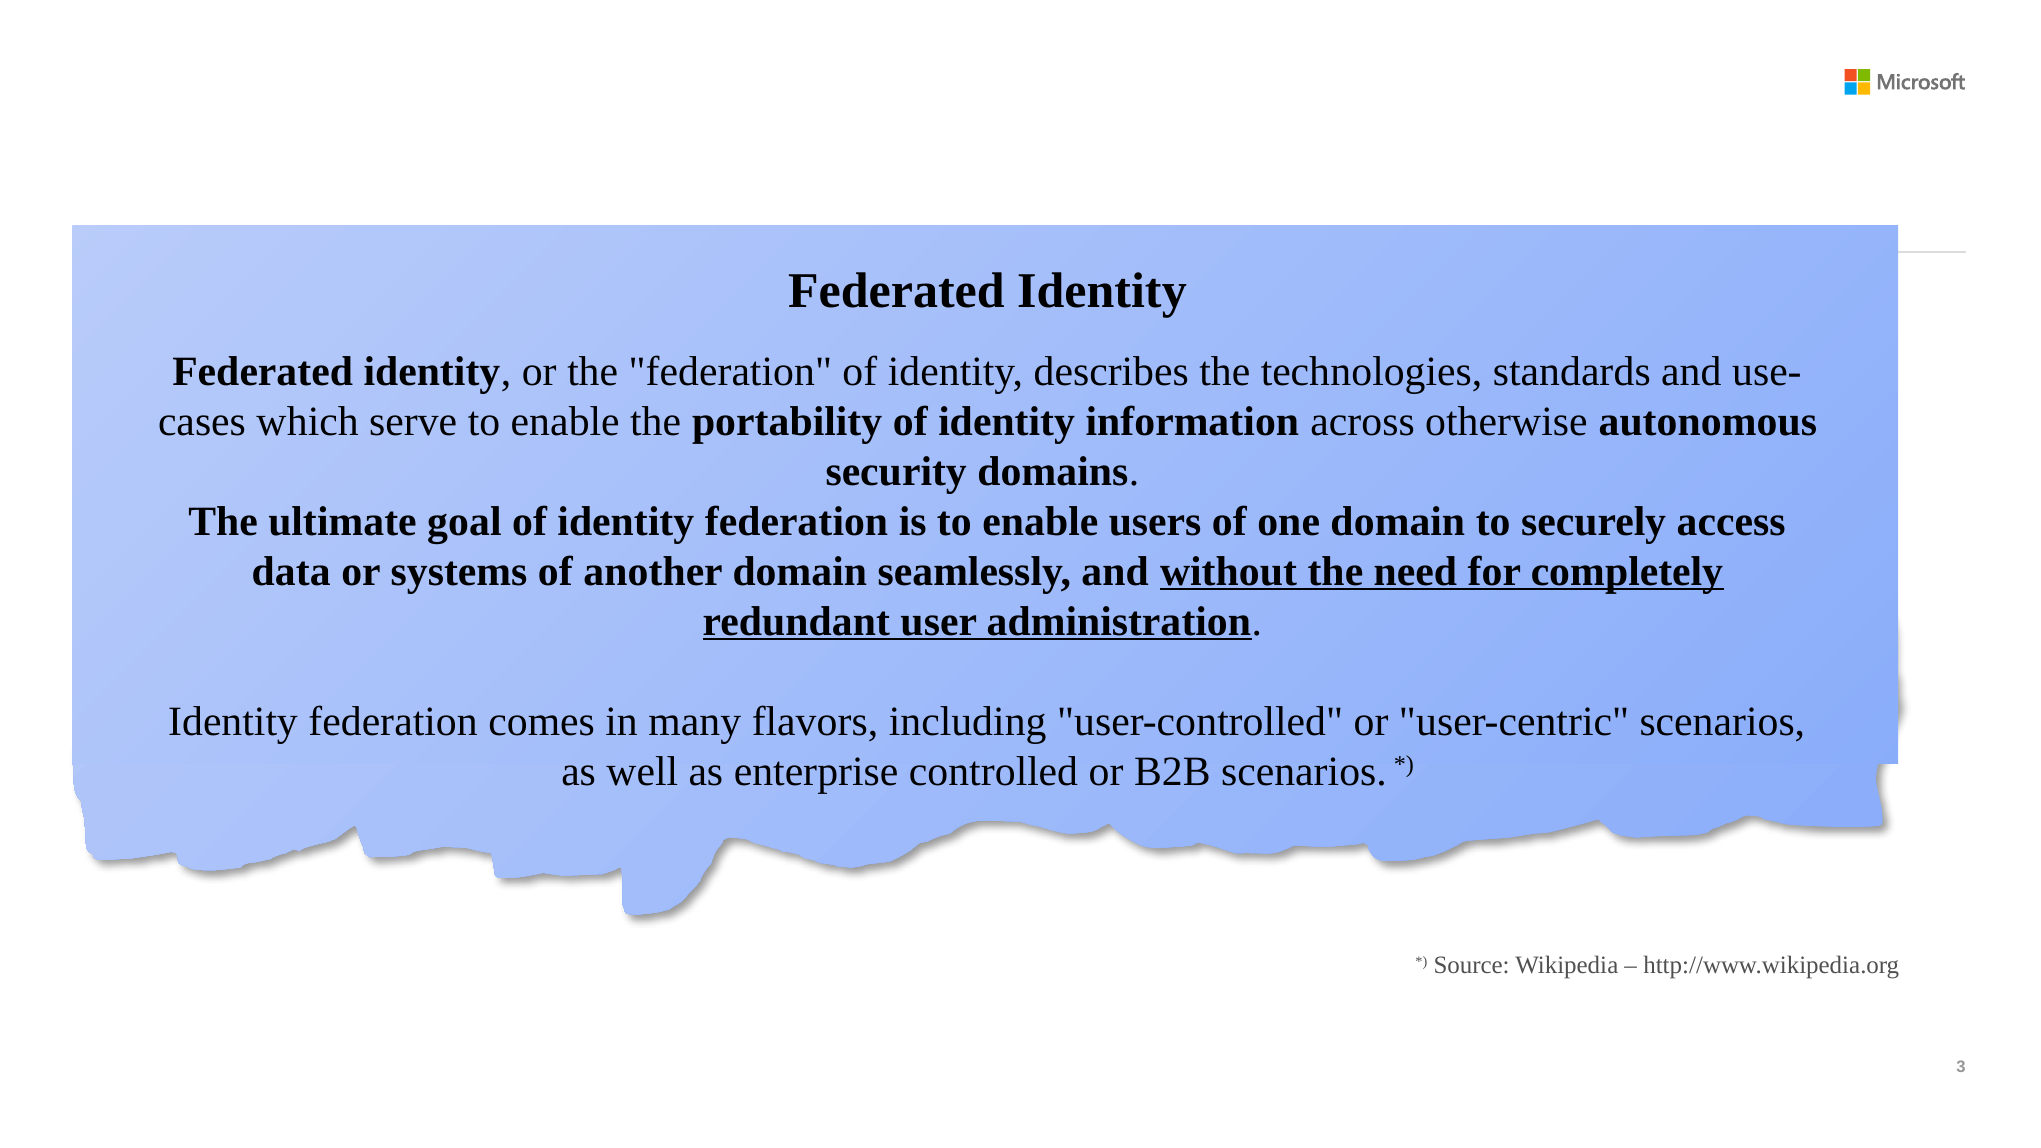

Federated Identity

Federated identity, or the "federation" of identity, describes the technologies, standards and use-cases which serve to enable the portability of identity information across otherwise autonomous security domains.
The ultimate goal of identity federation is to enable users of one domain to securely access data or systems of another domain seamlessly, and without the need for completely redundant user administration.
Identity federation comes in many flavors, including "user-controlled" or "user-centric" scenarios, as well as enterprise controlled or B2B scenarios. *)
*) Source: Wikipedia – http://www.wikipedia.org
3